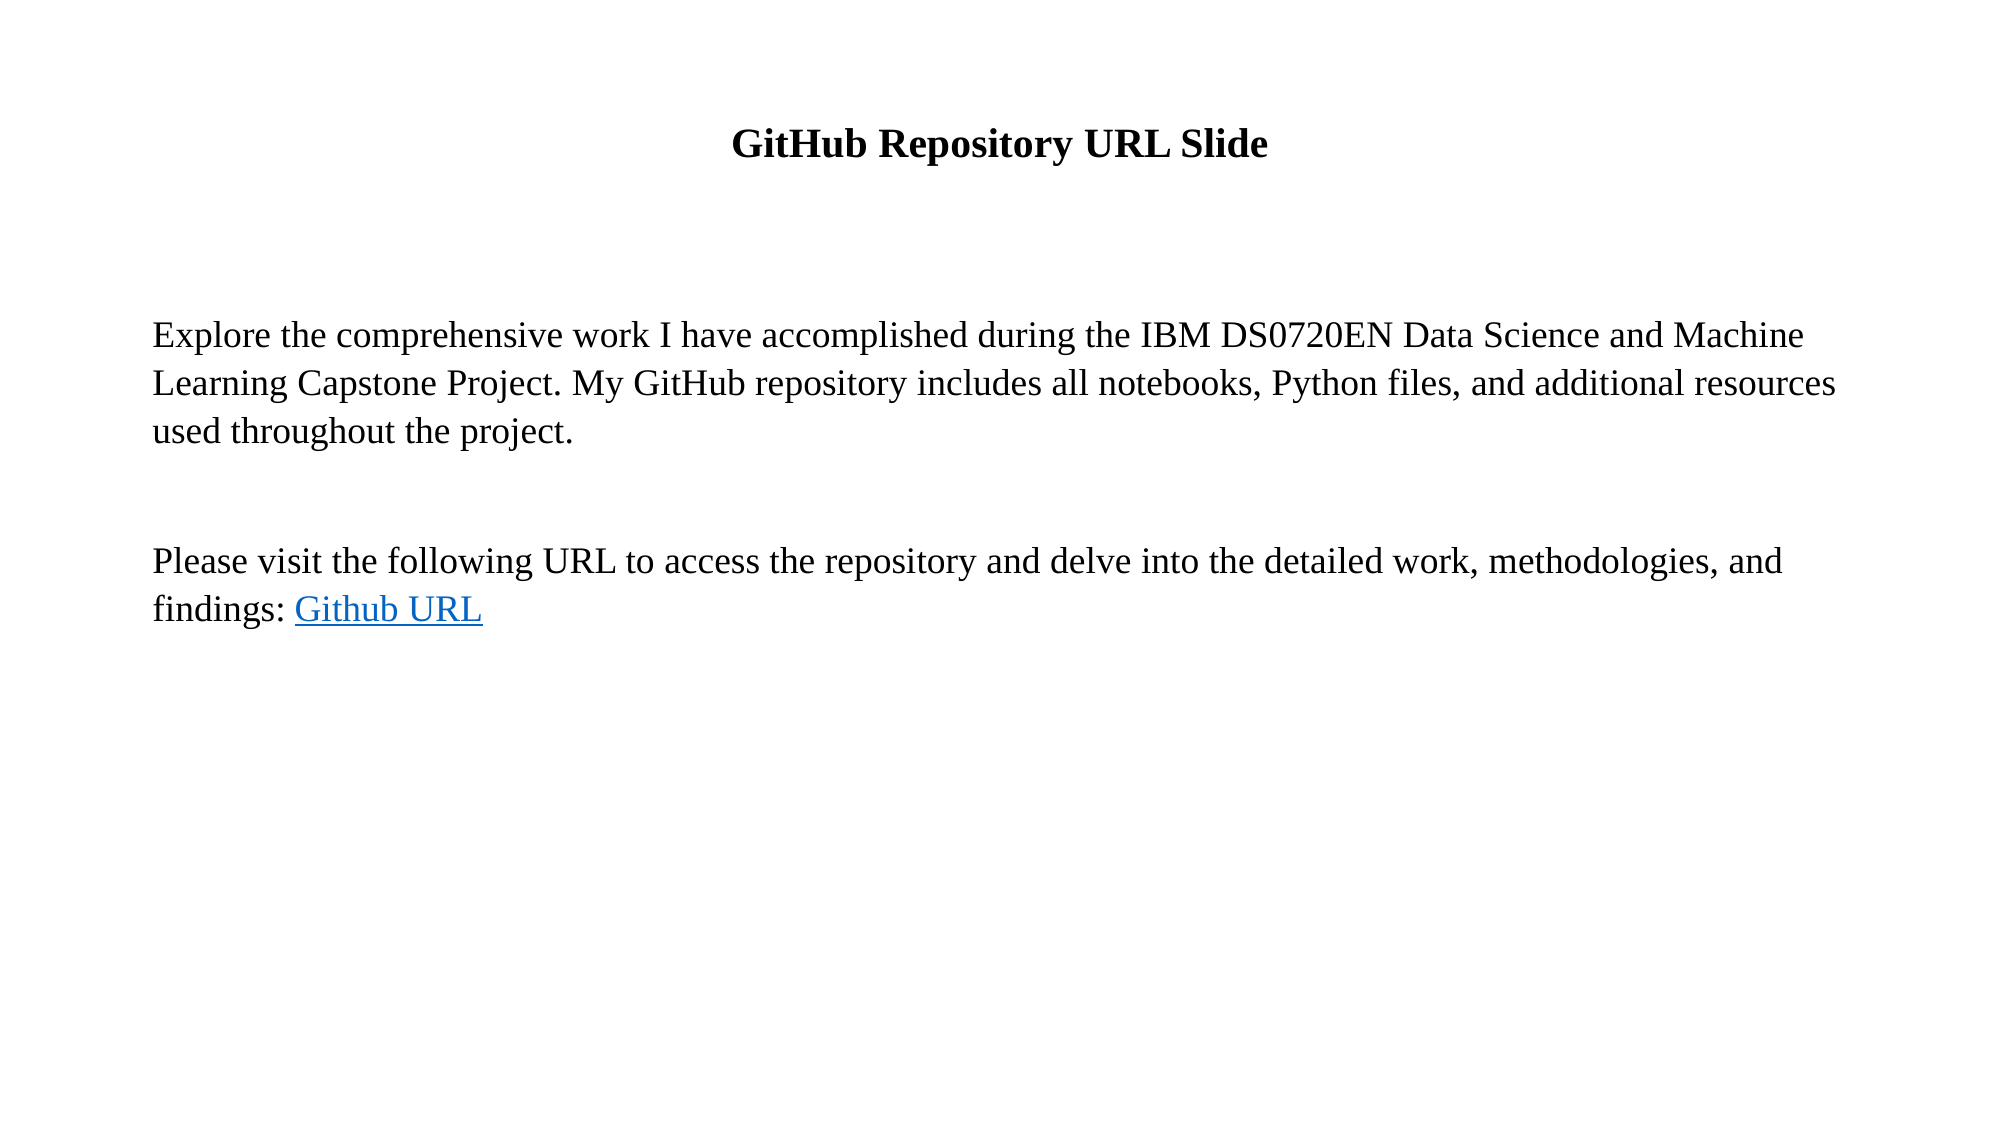

# GitHub Repository URL Slide
Explore the comprehensive work I have accomplished during the IBM DS0720EN Data Science and Machine Learning Capstone Project. My GitHub repository includes all notebooks, Python files, and additional resources used throughout the project.

Please visit the following URL to access the repository and delve into the detailed work, methodologies, and findings: Github URL